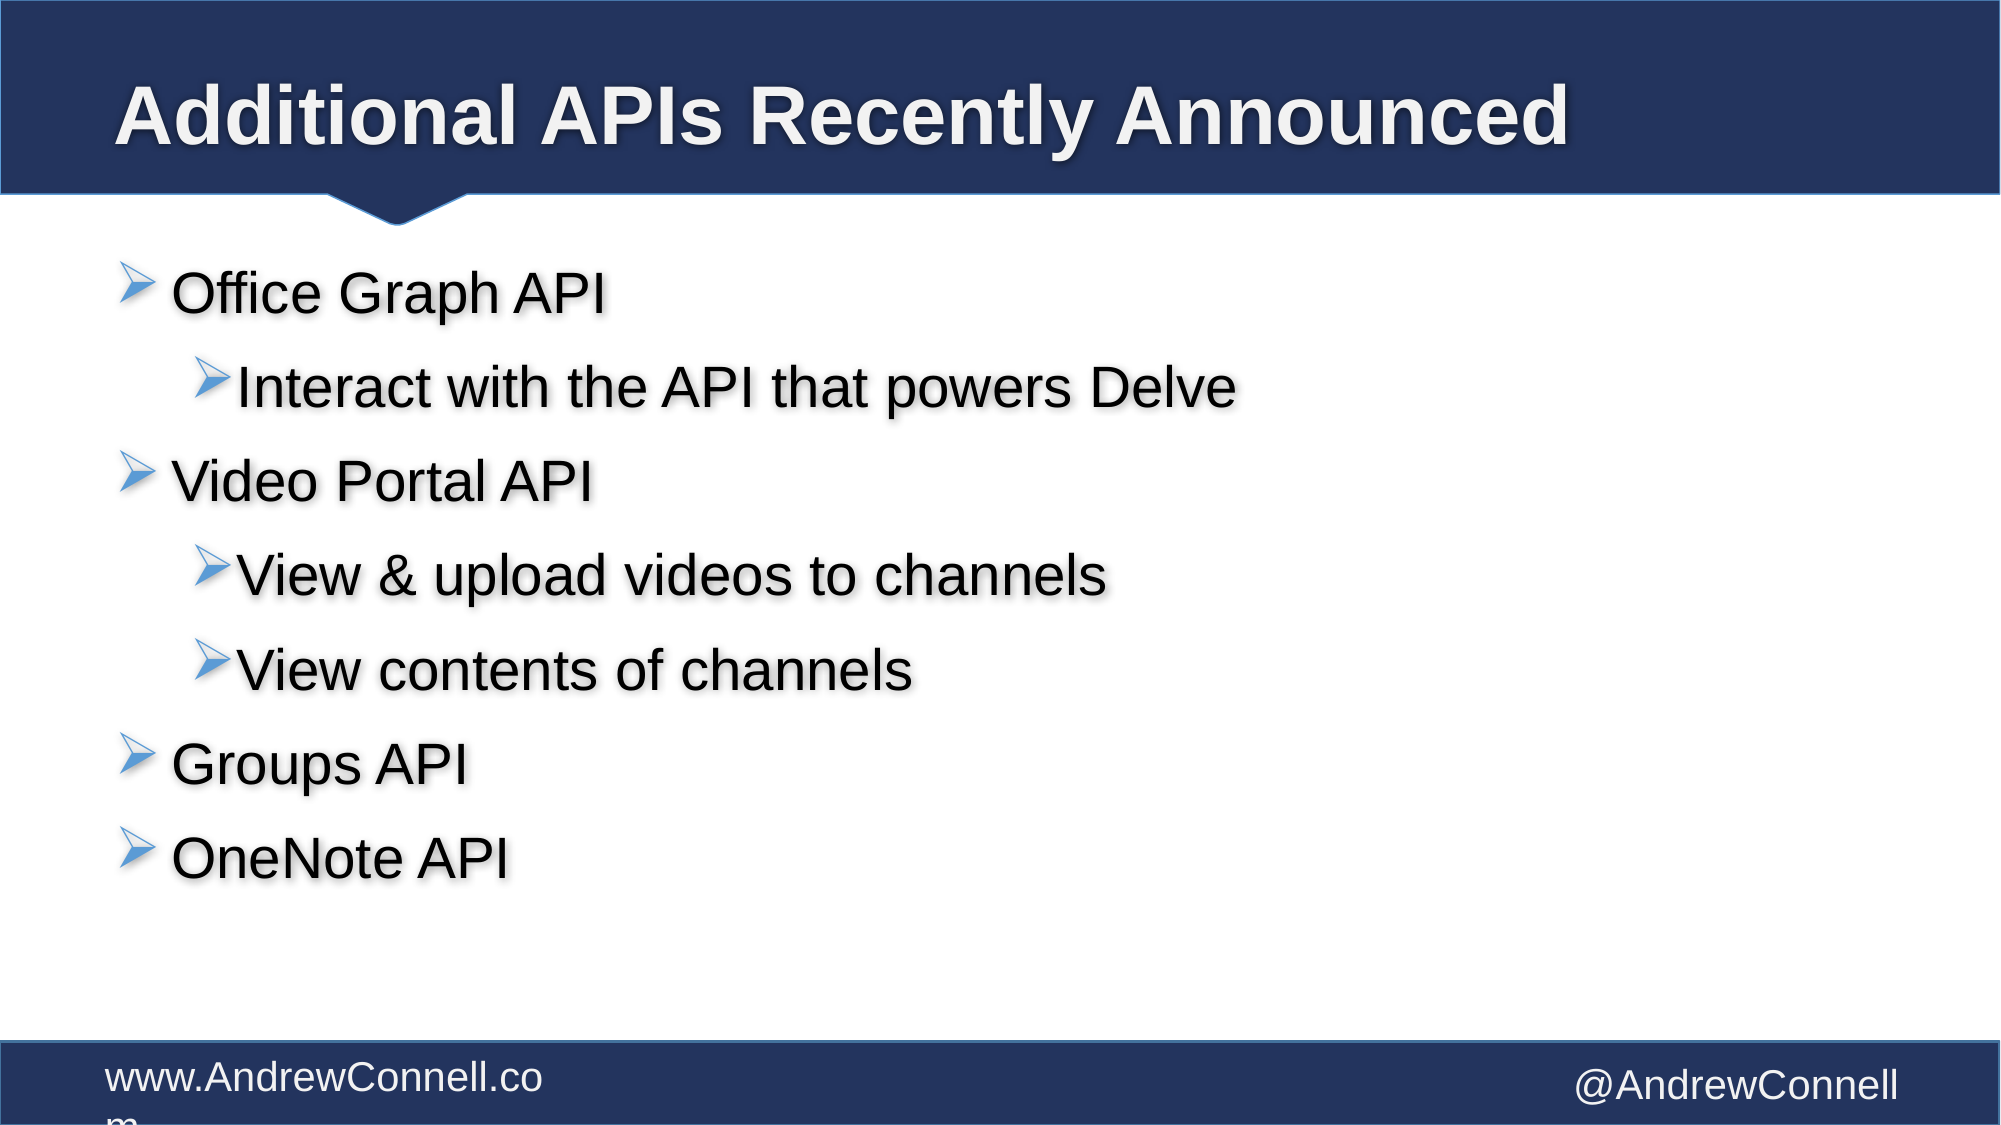

# Additional APIs Recently Announced
Office Graph API
Interact with the API that powers Delve
Video Portal API
View & upload videos to channels
View contents of channels
Groups API
OneNote API